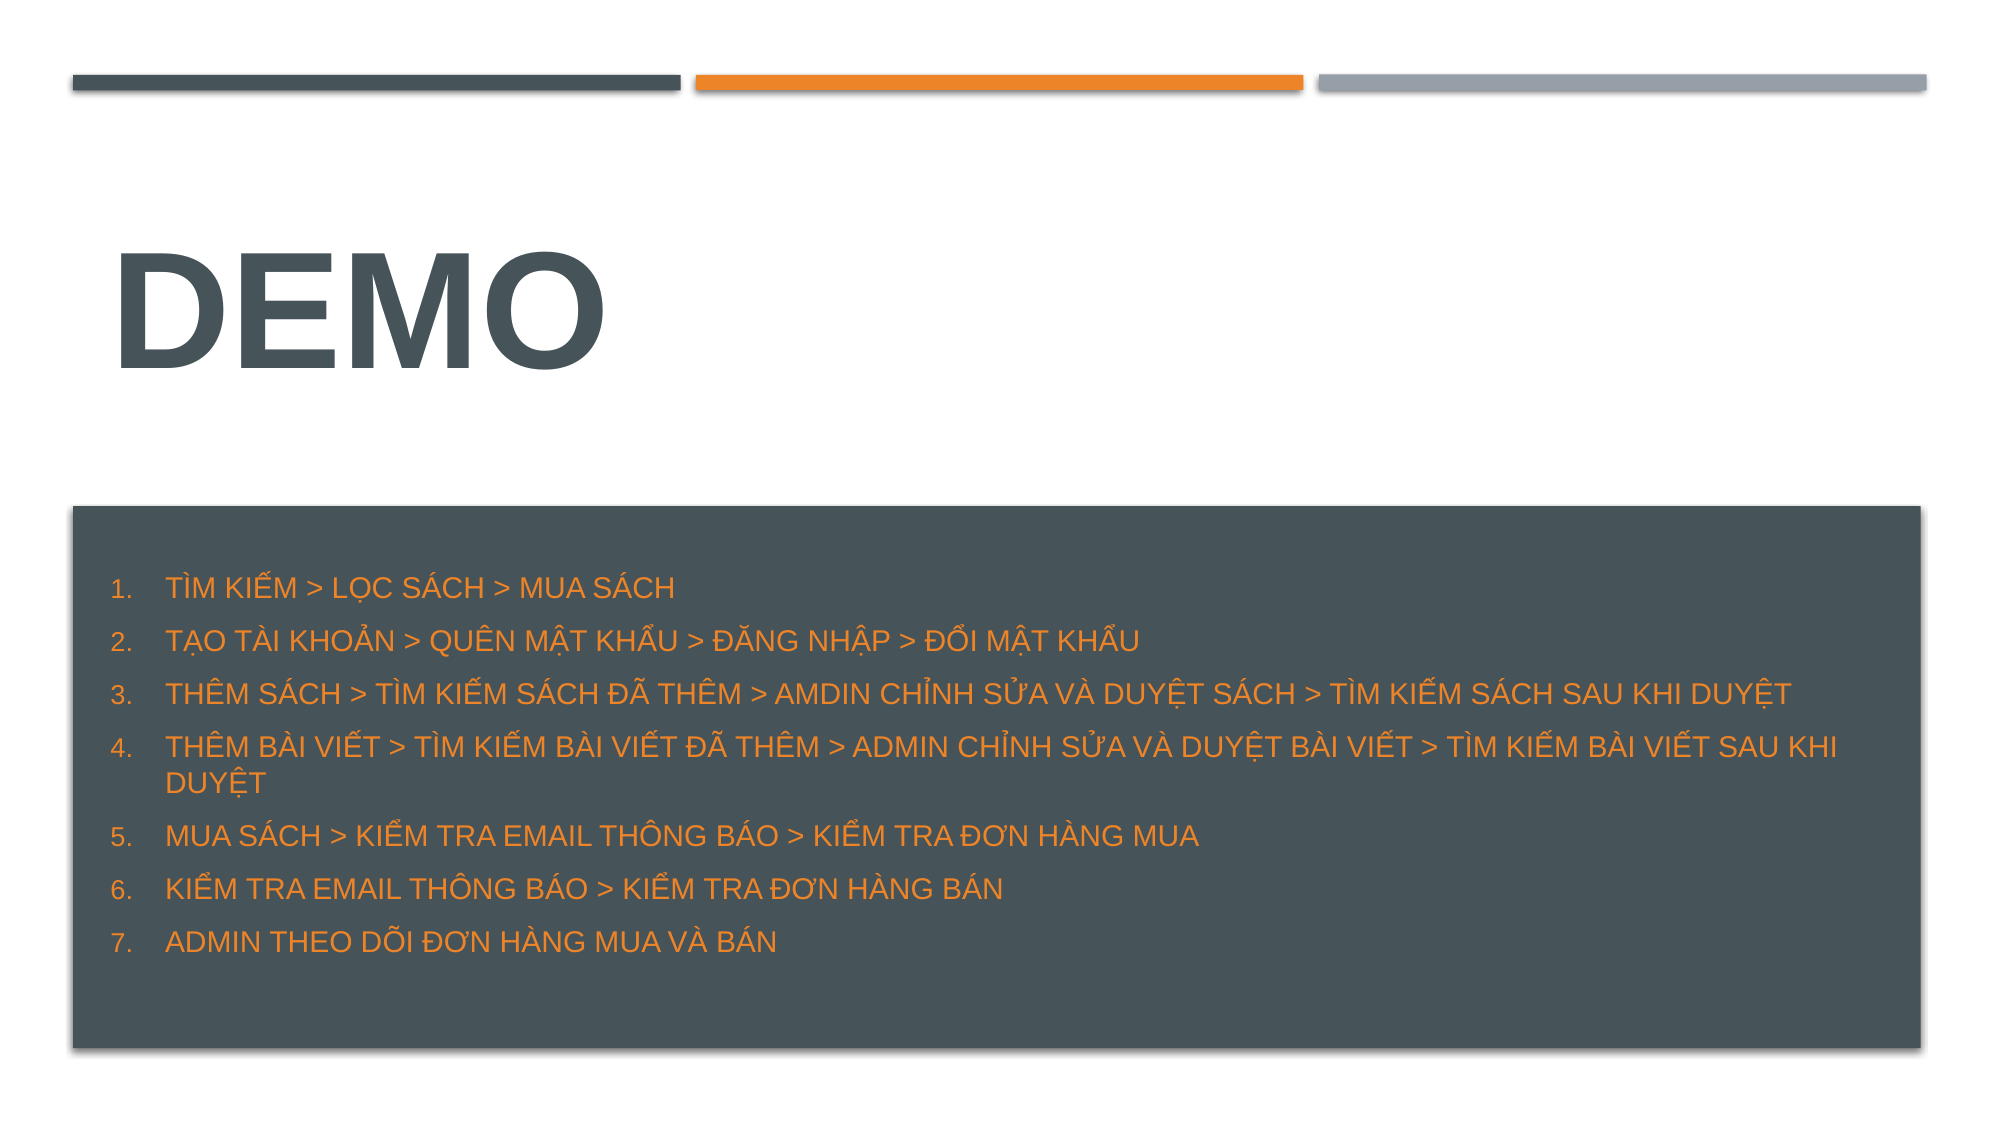

# DEMO
Tìm kiếm > lọc sách > mua sách
Tạo tài khoản > quên mật khẩu > đăng nhập > đổi mật khẩu
Thêm sách > tìm kiếm sách đã thêm > AMDIN CHỈNH SỬA VÀ duyệt sách > tìm kiếm sách sau khi duyệt
Thêm bài viết > tìm kiếm bài viết đã thêm > ADMIN CHỈNH SỬA VÀ duyệt bài viết > tìm kiếm bài viết sau khi duyệt
Mua sách > kiểm tra email thông báo > kiểm tra đơn hàng mua
Kiểm tra email thông báo > kiểm tra đơn hàng bán
Admin theo dõi đơn hàng mua và bán